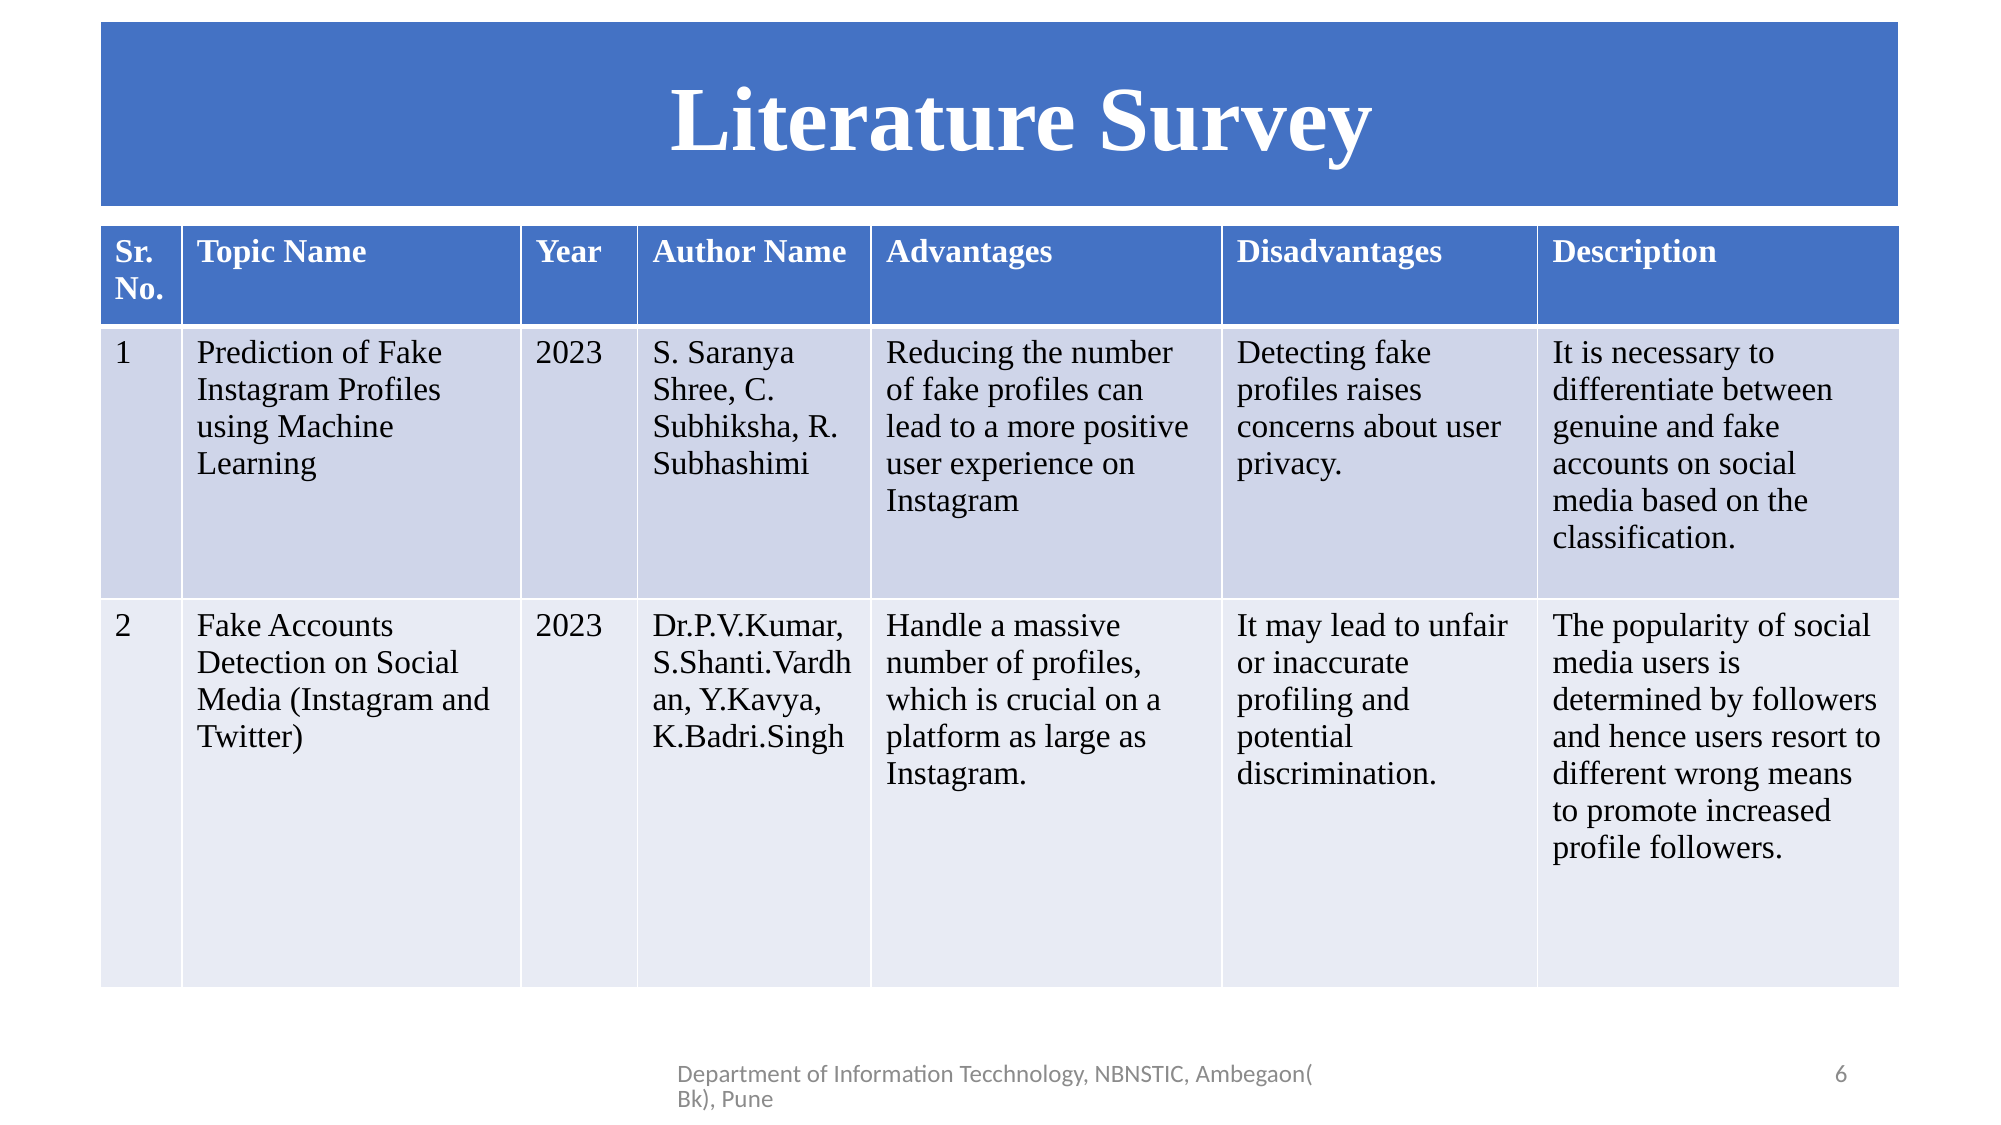

Literature Survey
#
| Sr. No. | Topic Name | Year | Author Name | Advantages | Disadvantages | Description |
| --- | --- | --- | --- | --- | --- | --- |
| 1 | Prediction of Fake Instagram Profiles using Machine Learning | 2023 | S. Saranya Shree, C. Subhiksha, R. Subhashimi | Reducing the number of fake profiles can lead to a more positive user experience on Instagram | Detecting fake profiles raises concerns about user privacy. | It is necessary to differentiate between genuine and fake accounts on social media based on the classification. |
| 2 | Fake Accounts Detection on Social Media (Instagram and Twitter) | 2023 | Dr.P.V.Kumar, S.Shanti.Vardhan, Y.Kavya, K.Badri.Singh | Handle a massive number of profiles, which is crucial on a platform as large as Instagram. | It may lead to unfair or inaccurate profiling and potential discrimination. | The popularity of social media users is determined by followers and hence users resort to different wrong means to promote increased profile followers. |

Department of Information Tecchnology, NBNSTIC, Ambegaon(Bk), Pune
6